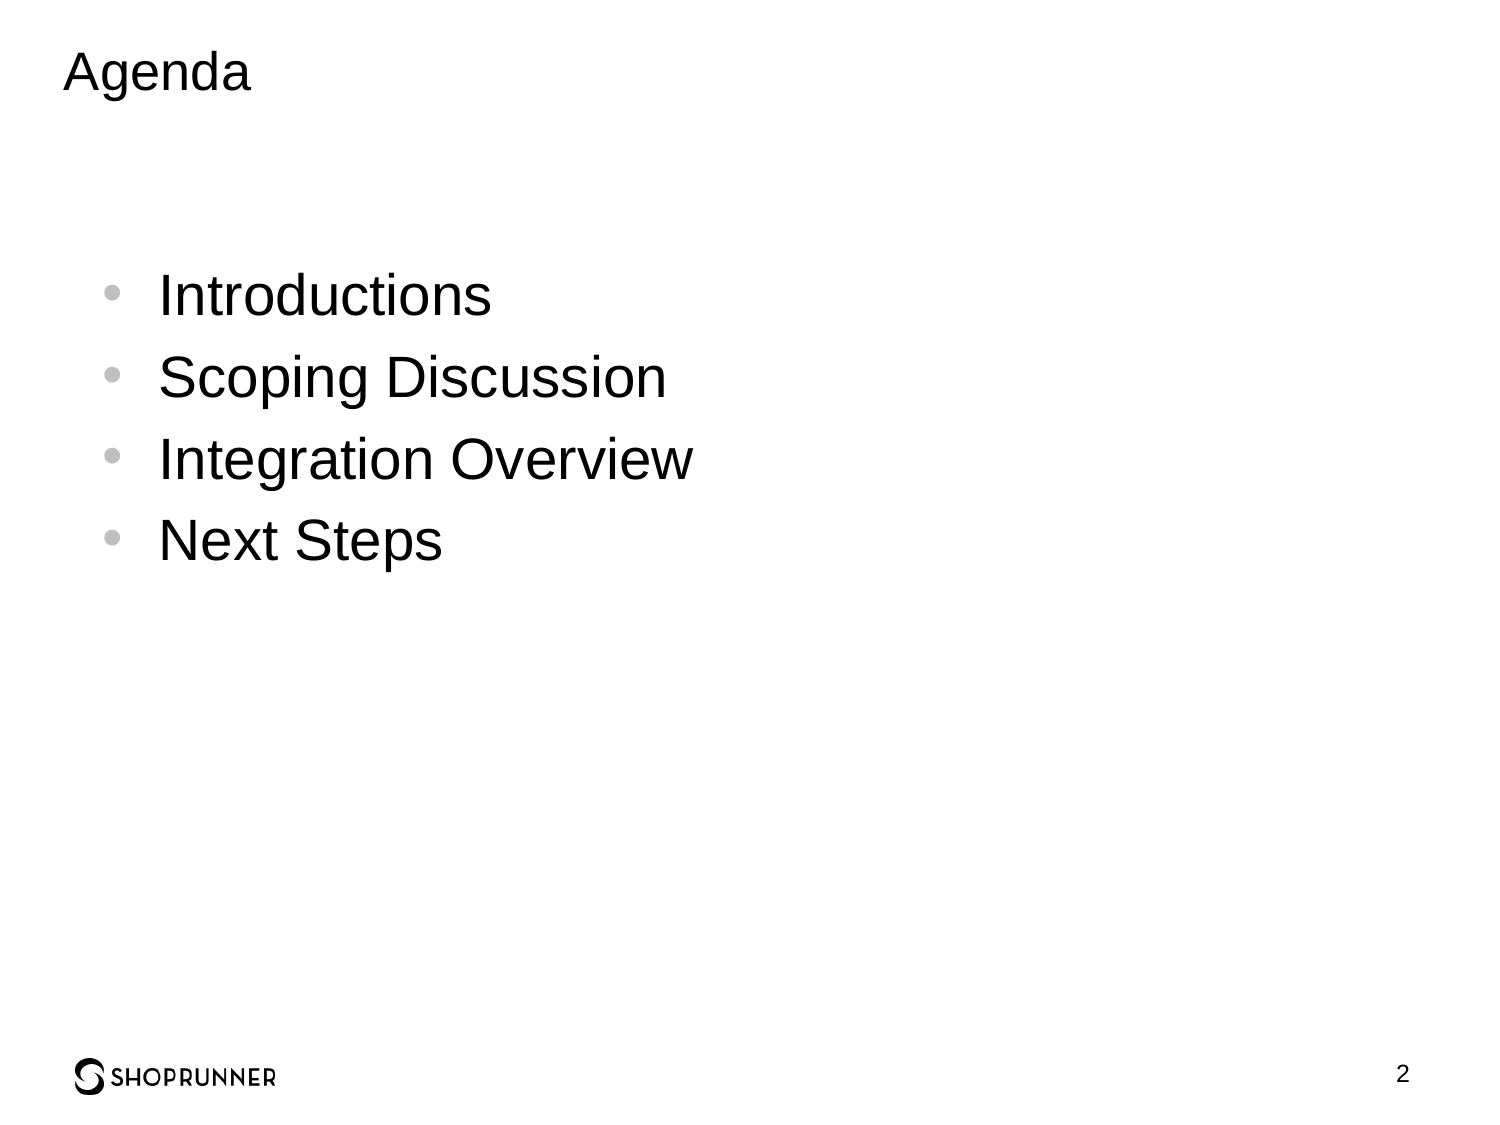

Agenda
Introductions
Scoping Discussion
Integration Overview
Next Steps
2